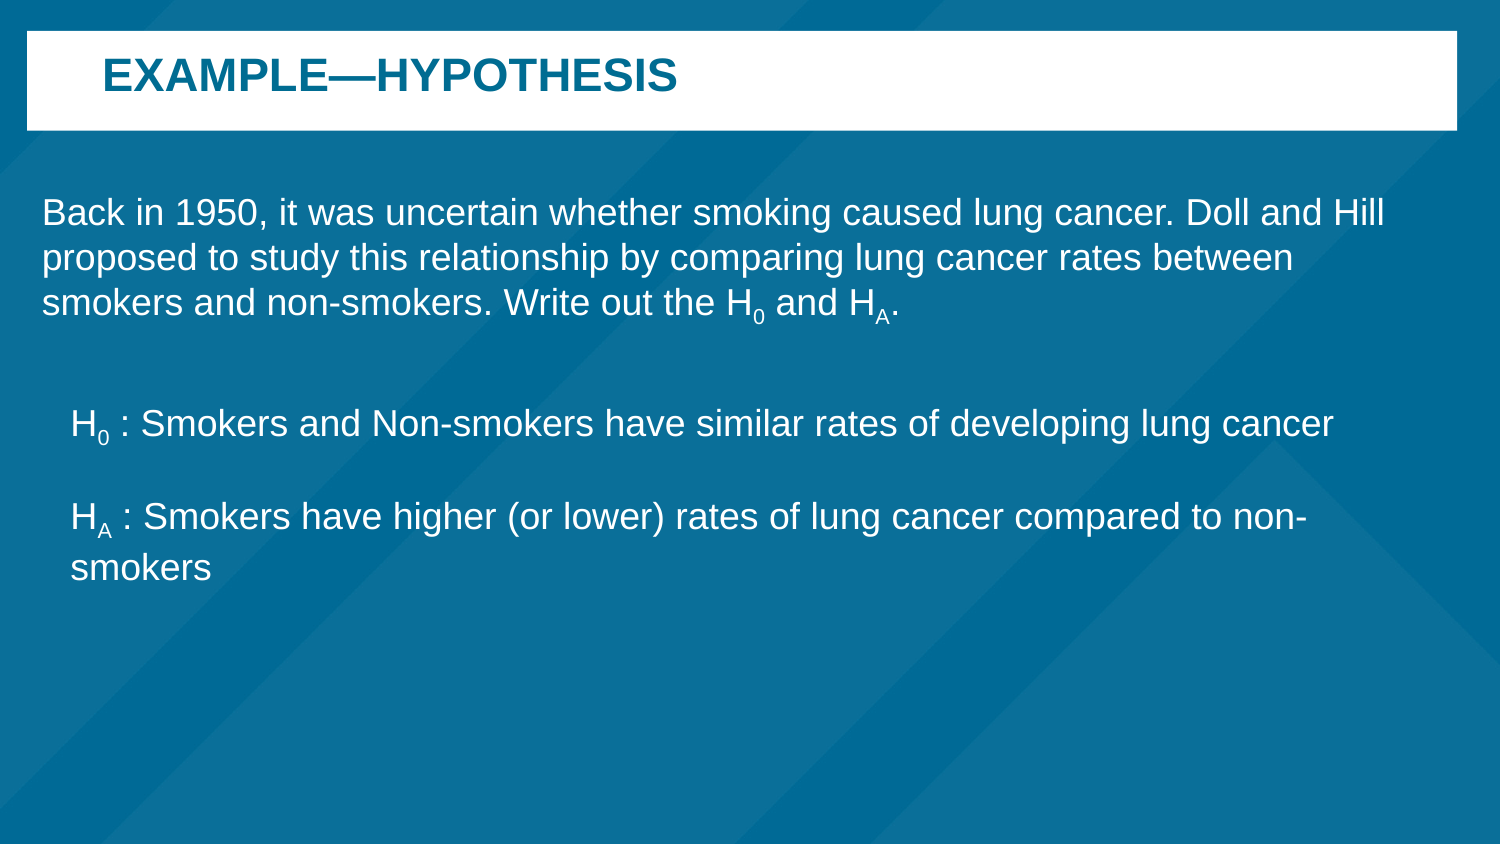

# Example—hypothesis
Back in 1950, it was uncertain whether smoking caused lung cancer. Doll and Hill proposed to study this relationship by comparing lung cancer rates between smokers and non-smokers. Write out the H0 and HA.
H0 : Smokers and Non-smokers have similar rates of developing lung cancer
HA : Smokers have higher (or lower) rates of lung cancer compared to non-smokers